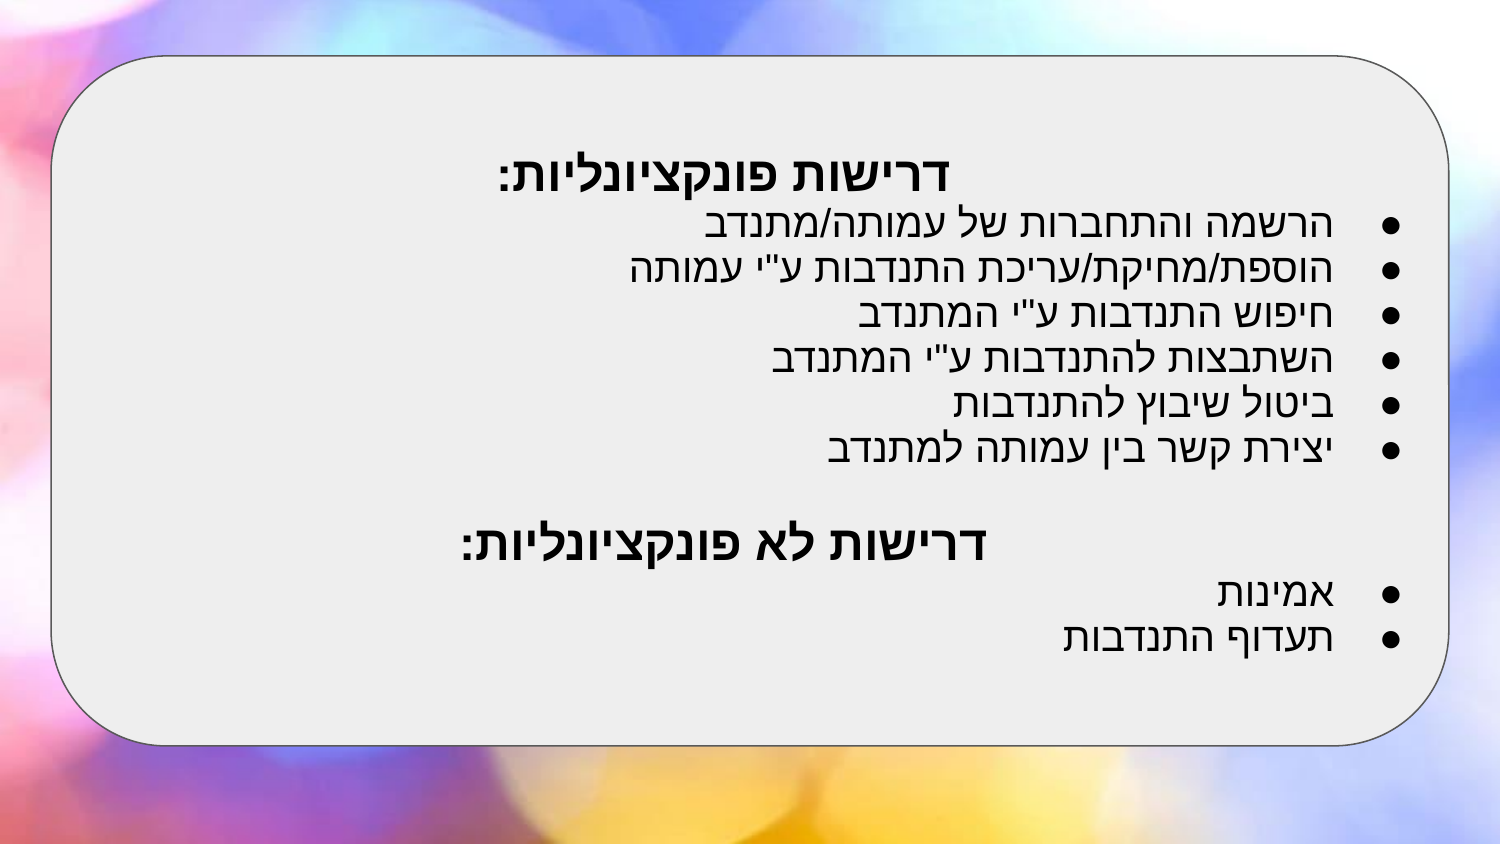

# דרישות פונקציונליות:
הרשמה והתחברות של עמותה/מתנדב
הוספת/מחיקת/עריכת התנדבות ע"י עמותה
חיפוש התנדבות ע"י המתנדב
השתבצות להתנדבות ע"י המתנדב
ביטול שיבוץ להתנדבות
יצירת קשר בין עמותה למתנדב

דרישות לא פונקציונליות:
אמינות
תעדוף התנדבות